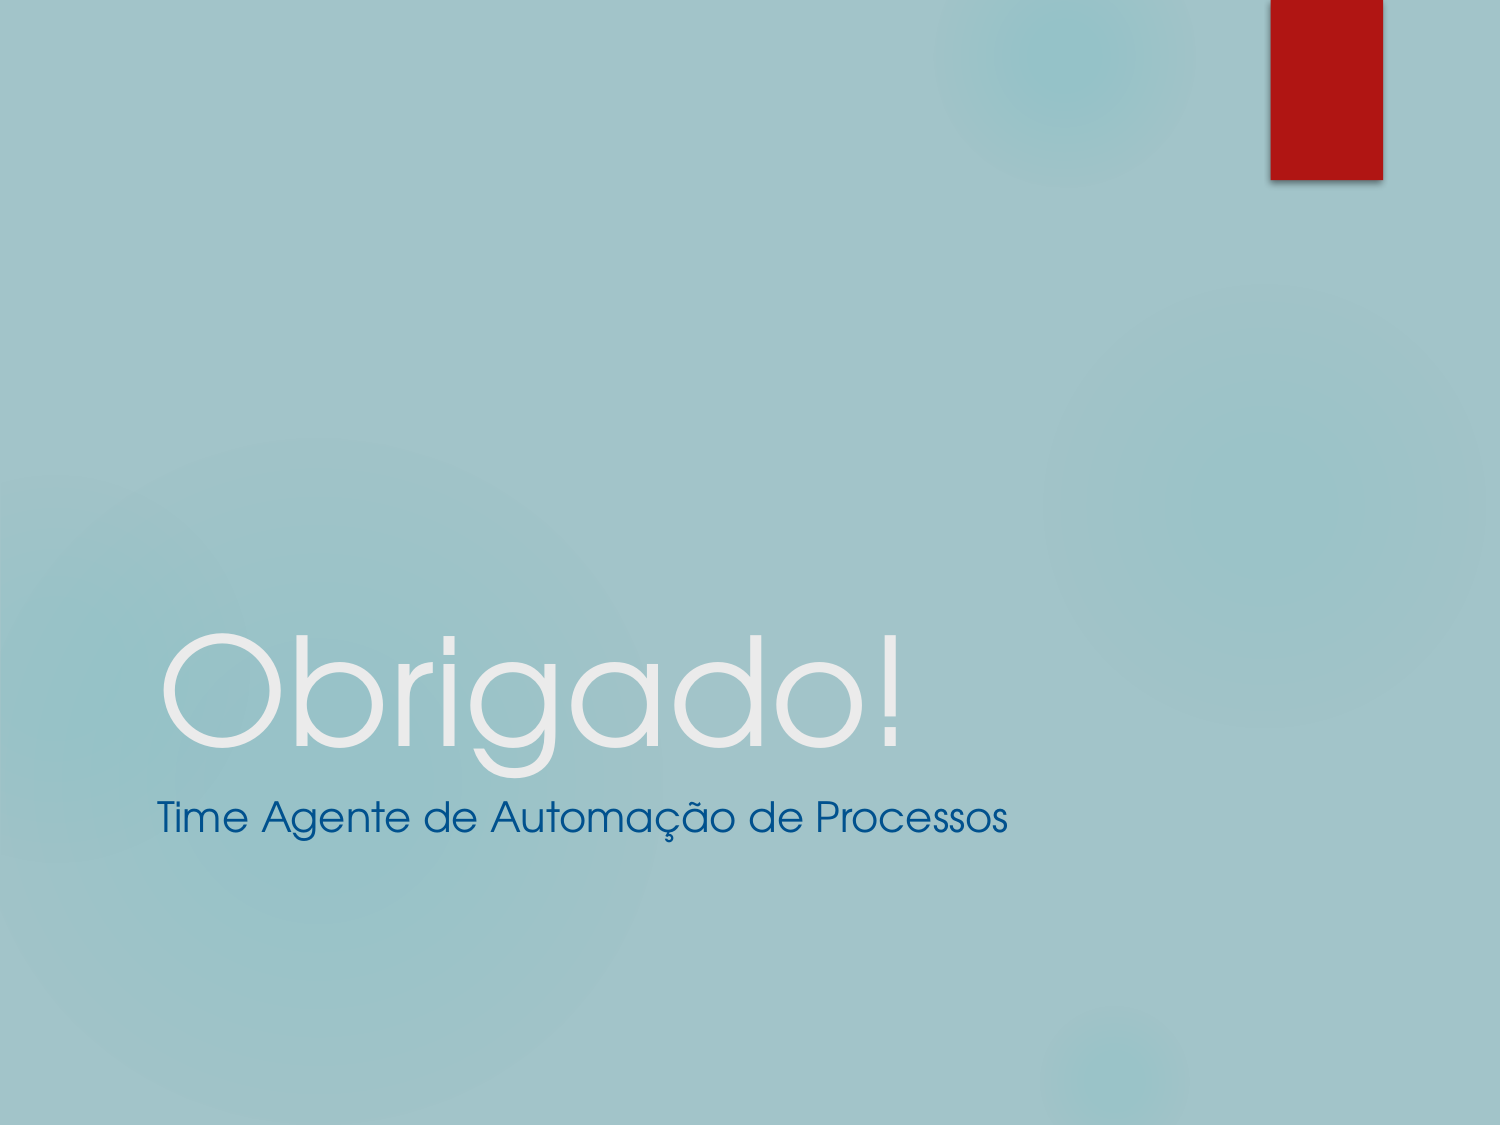

# Obrigado!
Time Agente de Automação de Processos